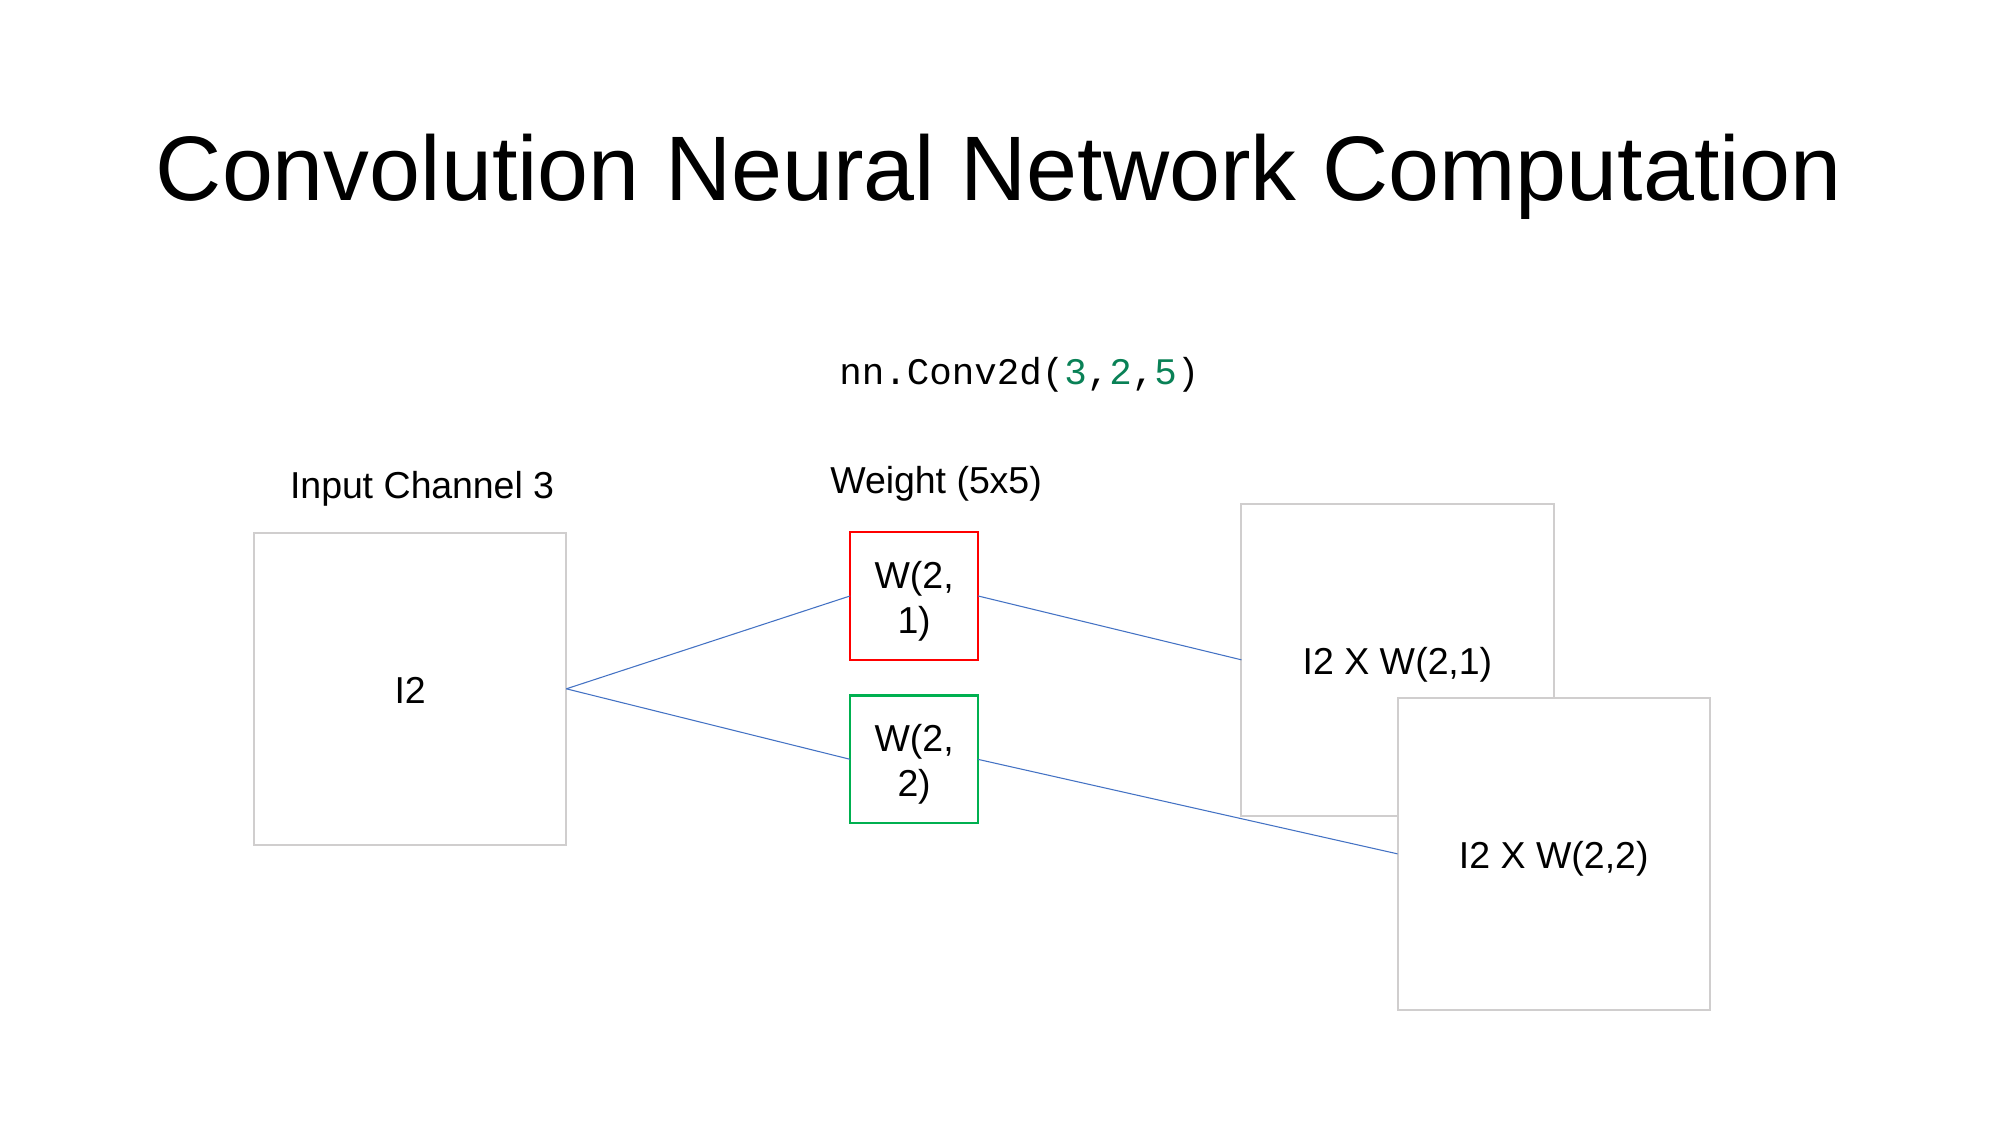

Convolution Neural Network Computation
nn.Conv2d(3,2,5)
Weight (5x5)
Input Channel 3
I2 X W(2,1)
W(2,1)
I2
W(2,2)
I2 X W(2,2)